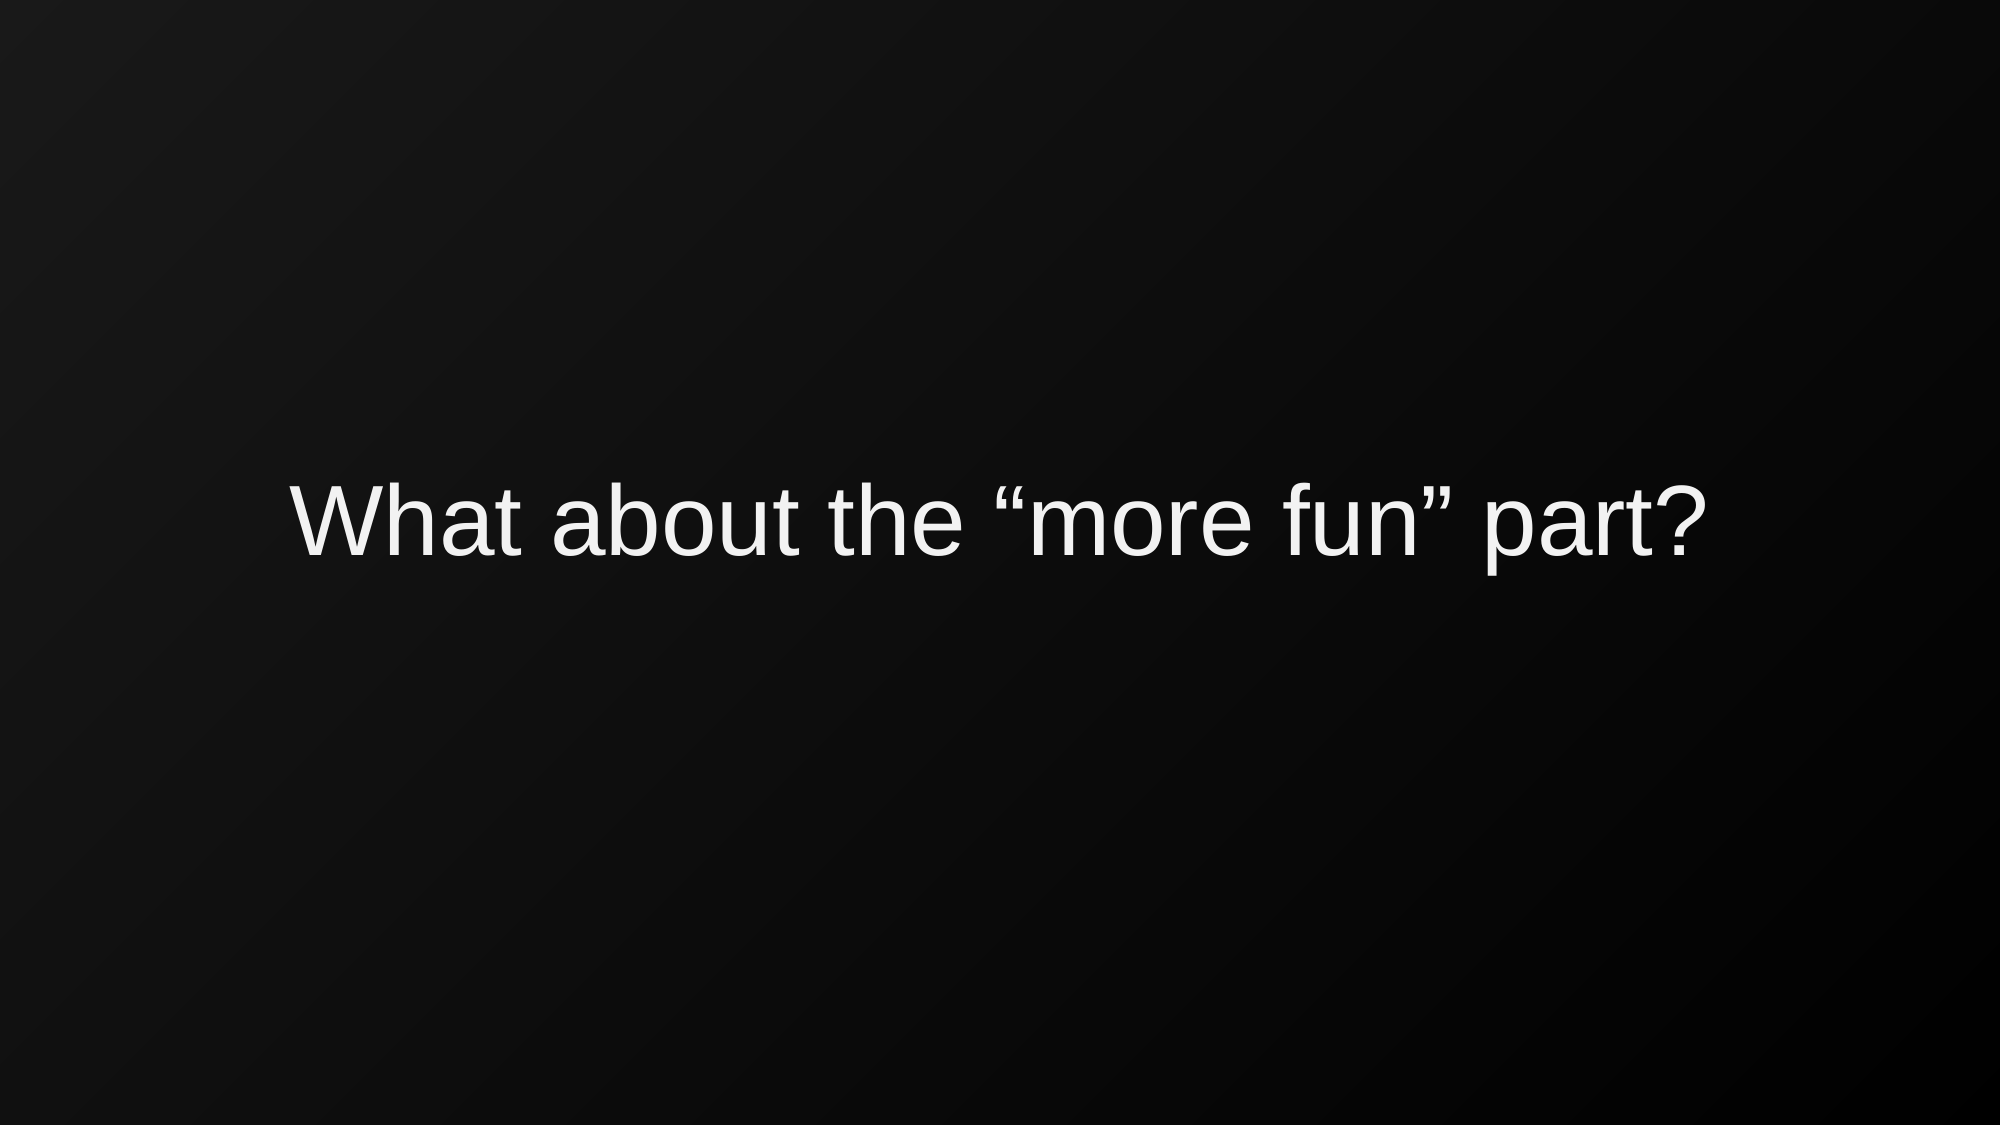

# What about the “more fun” part?